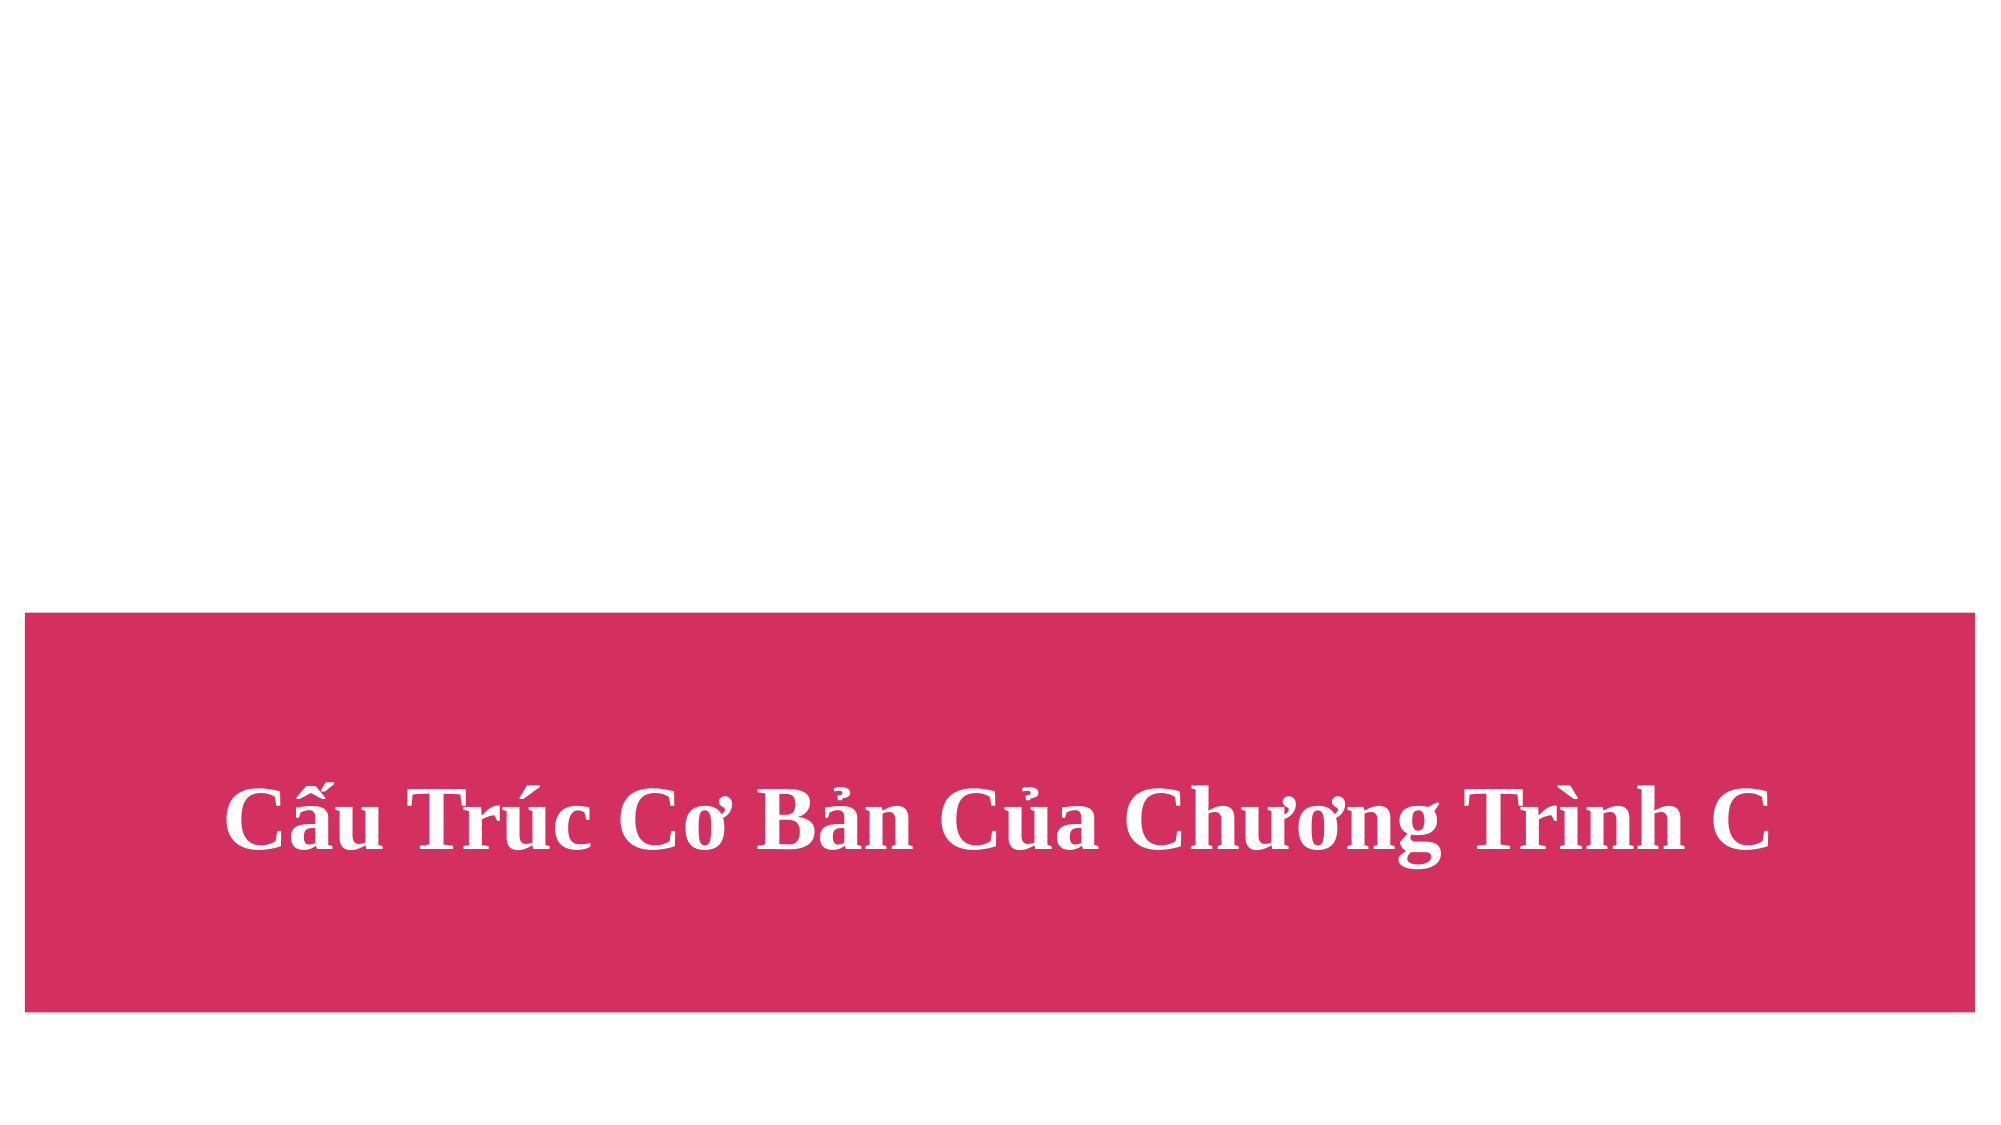

# Cấu Trúc Cơ Bản Của Chương Trình C
65